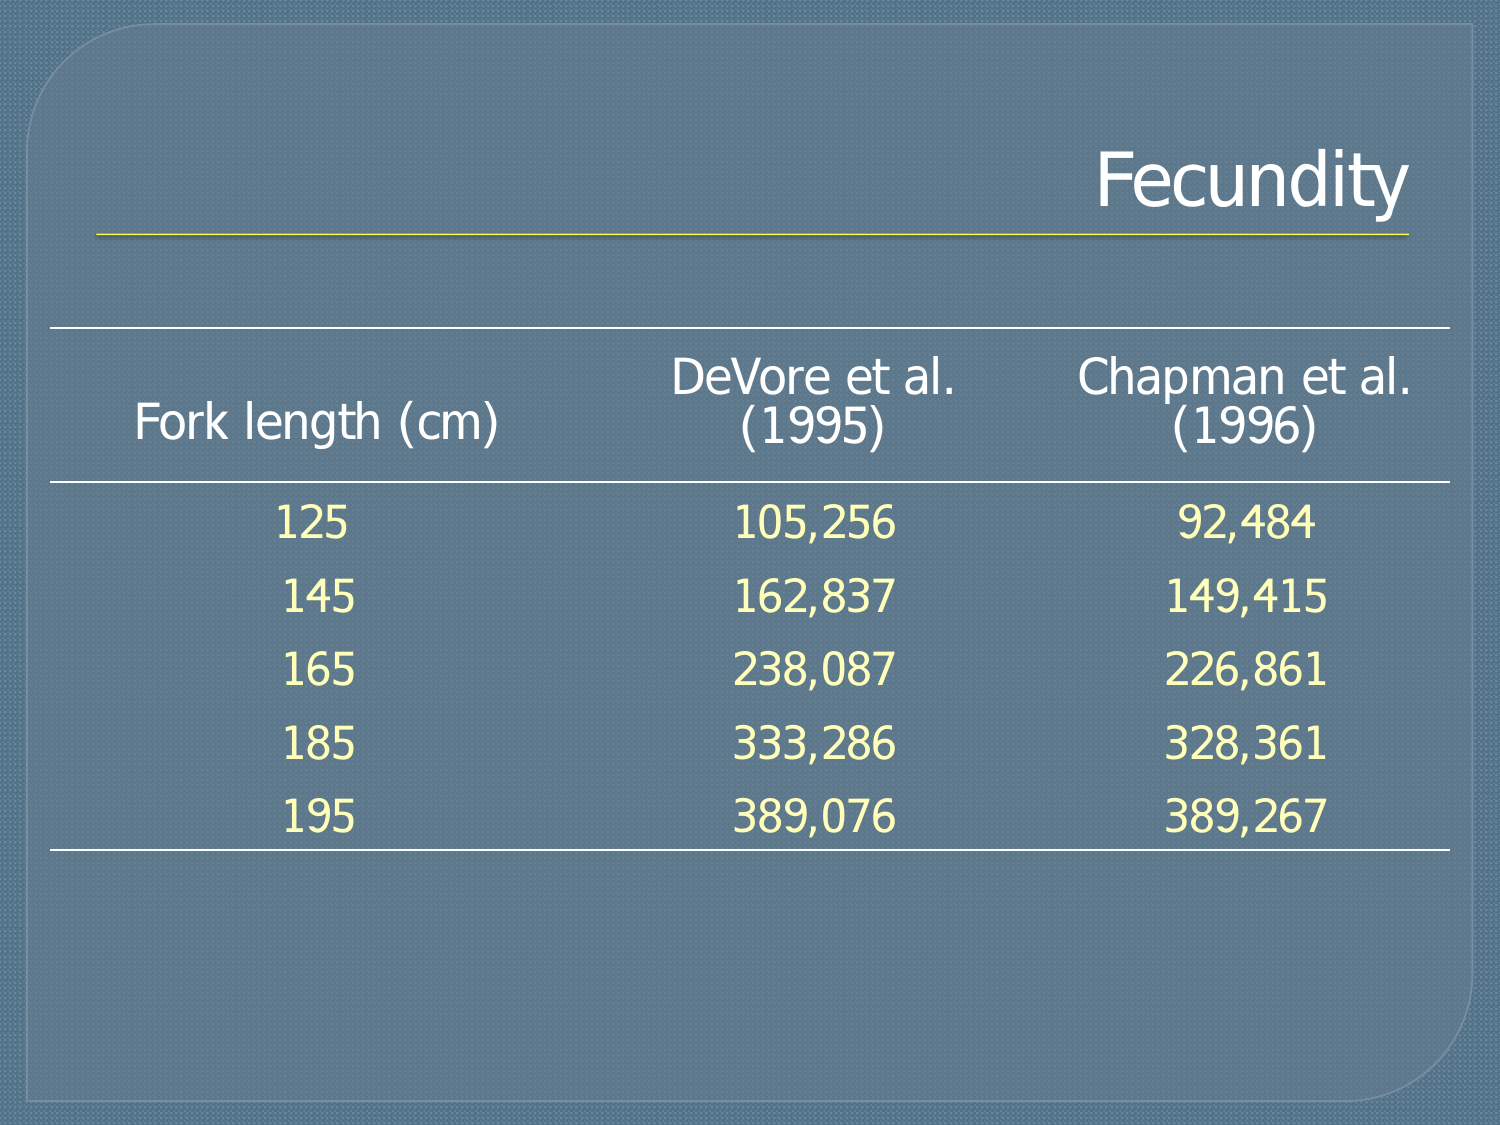

# Fecundity

| Fork length (cm) | DeVore et al. (1995) | Chapman et al. (1996) |
| --- | --- | --- |
| 125 | 105,256 | 92,484 |
| 145 | 162,837 | 149,415 |
| 165 | 238,087 | 226,861 |
| 185 | 333,286 | 328,361 |
| 195 | 389,076 | 389,267 |